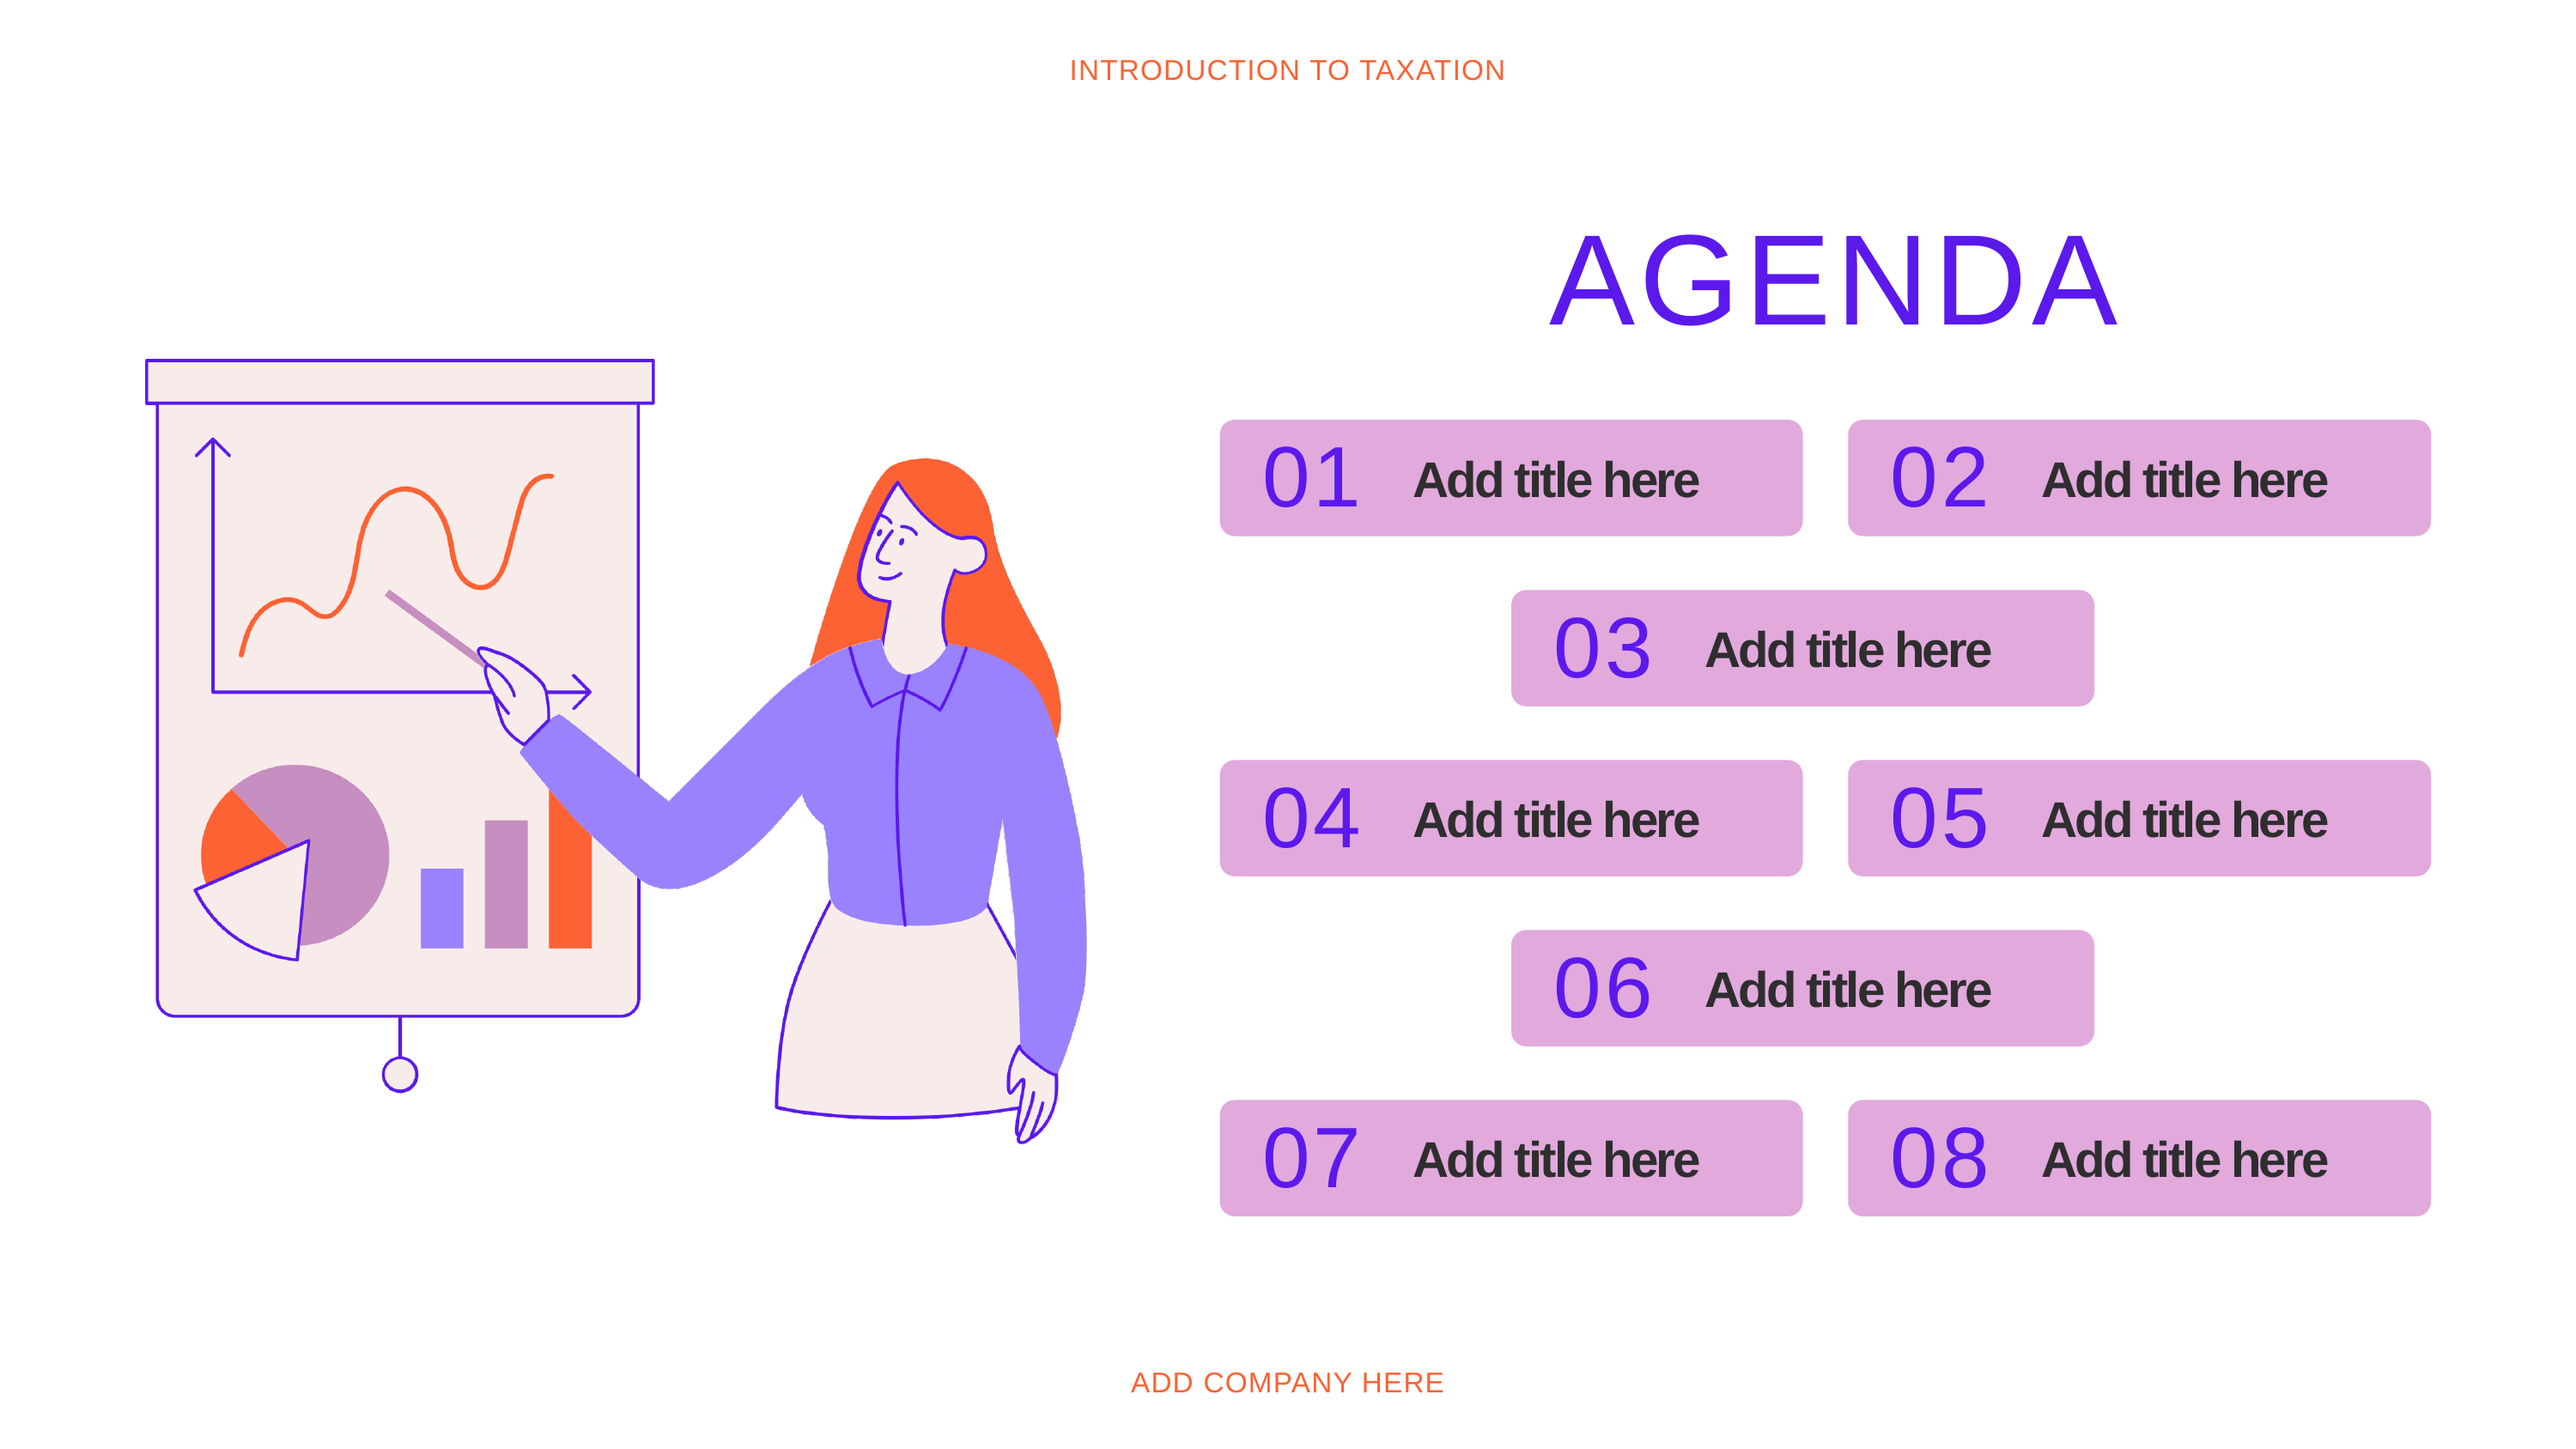

INTRODUCTION TO TAXATION
AGENDA

01
02
Add title here
Add title here

03
Add title here

04
05
Add title here
Add title here

06
Add title here

07
08
Add title here
Add title here
ADD COMPANY HERE